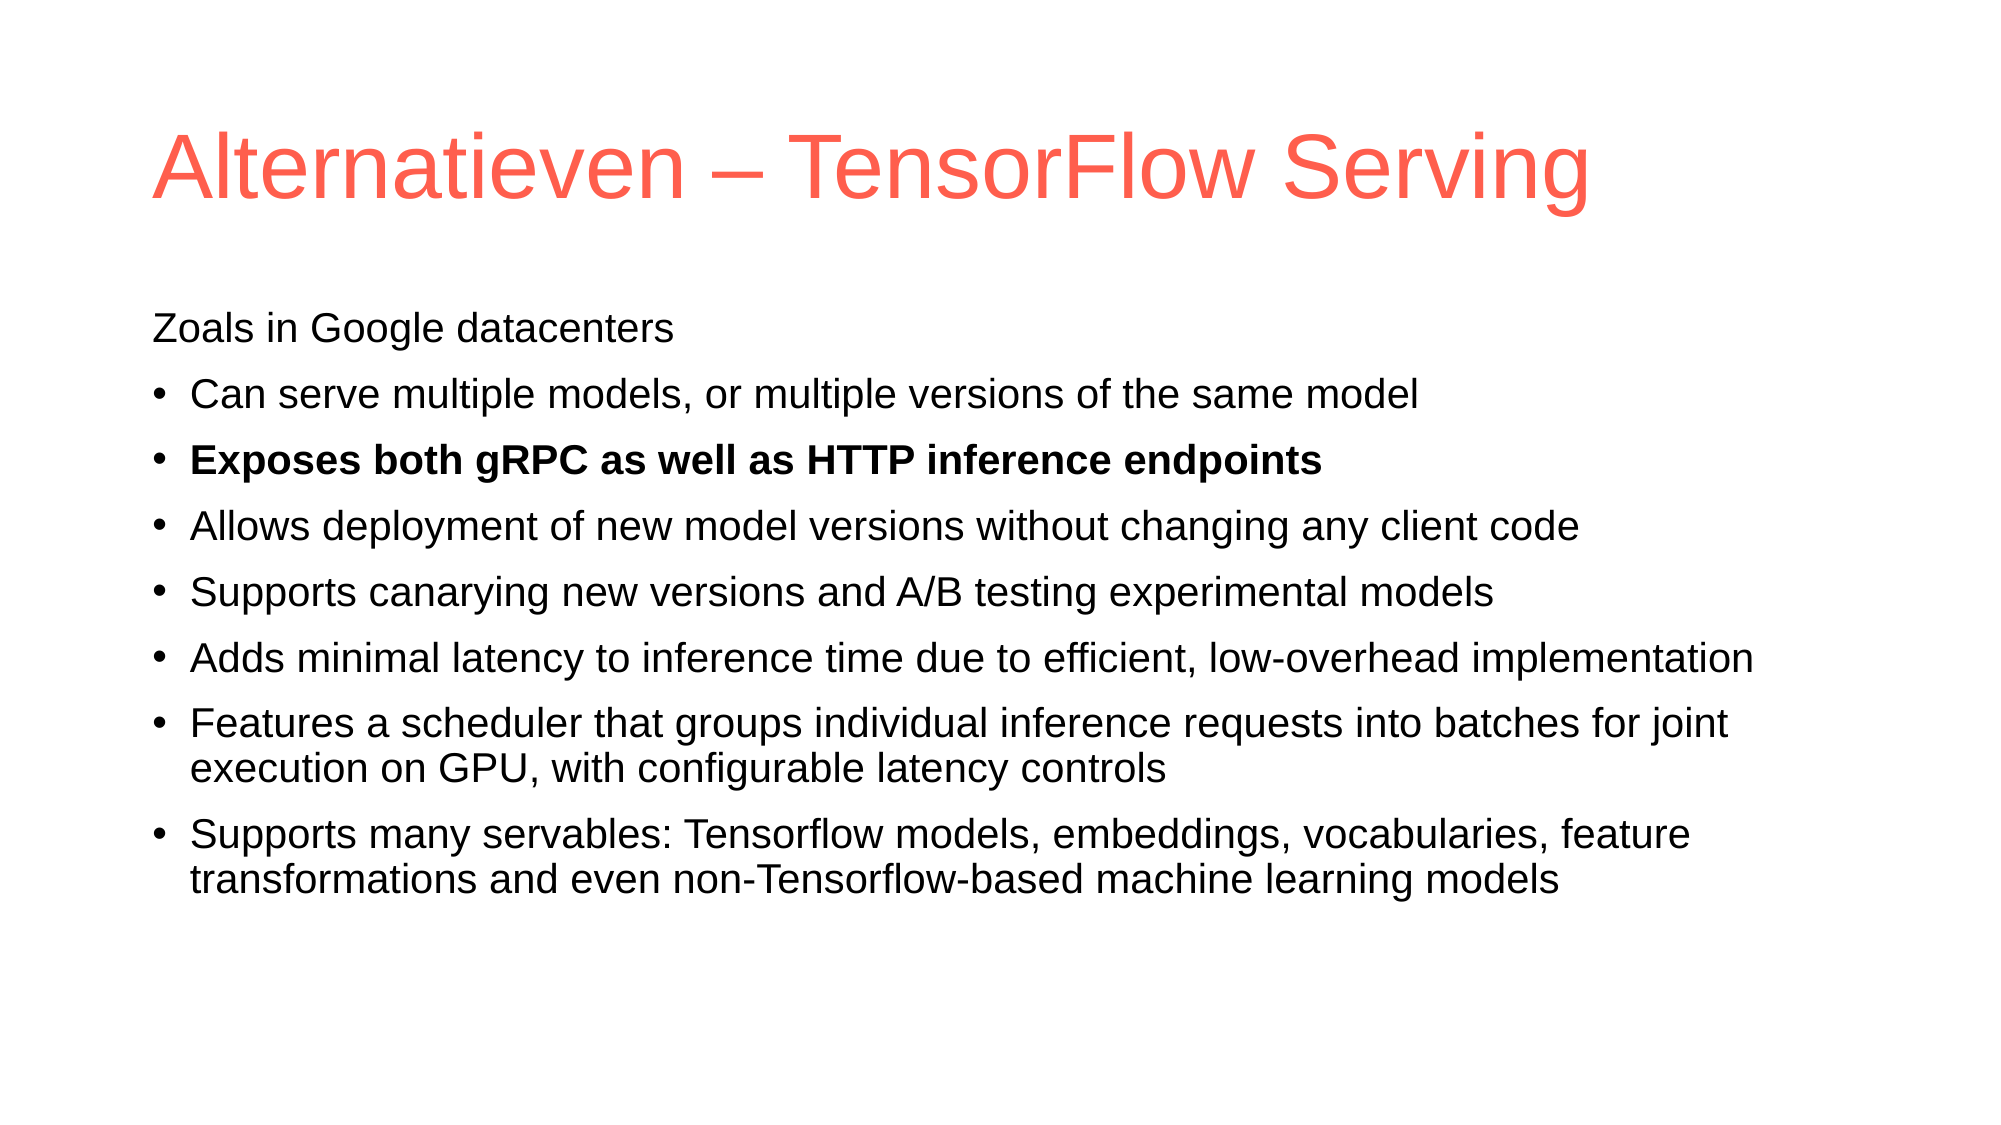

# Alternatieven – TensorFlow Serving
Zoals in Google datacenters
Can serve multiple models, or multiple versions of the same model
Exposes both gRPC as well as HTTP inference endpoints
Allows deployment of new model versions without changing any client code
Supports canarying new versions and A/B testing experimental models
Adds minimal latency to inference time due to efficient, low-overhead implementation
Features a scheduler that groups individual inference requests into batches for joint execution on GPU, with configurable latency controls
Supports many servables: Tensorflow models, embeddings, vocabularies, feature transformations and even non-Tensorflow-based machine learning models